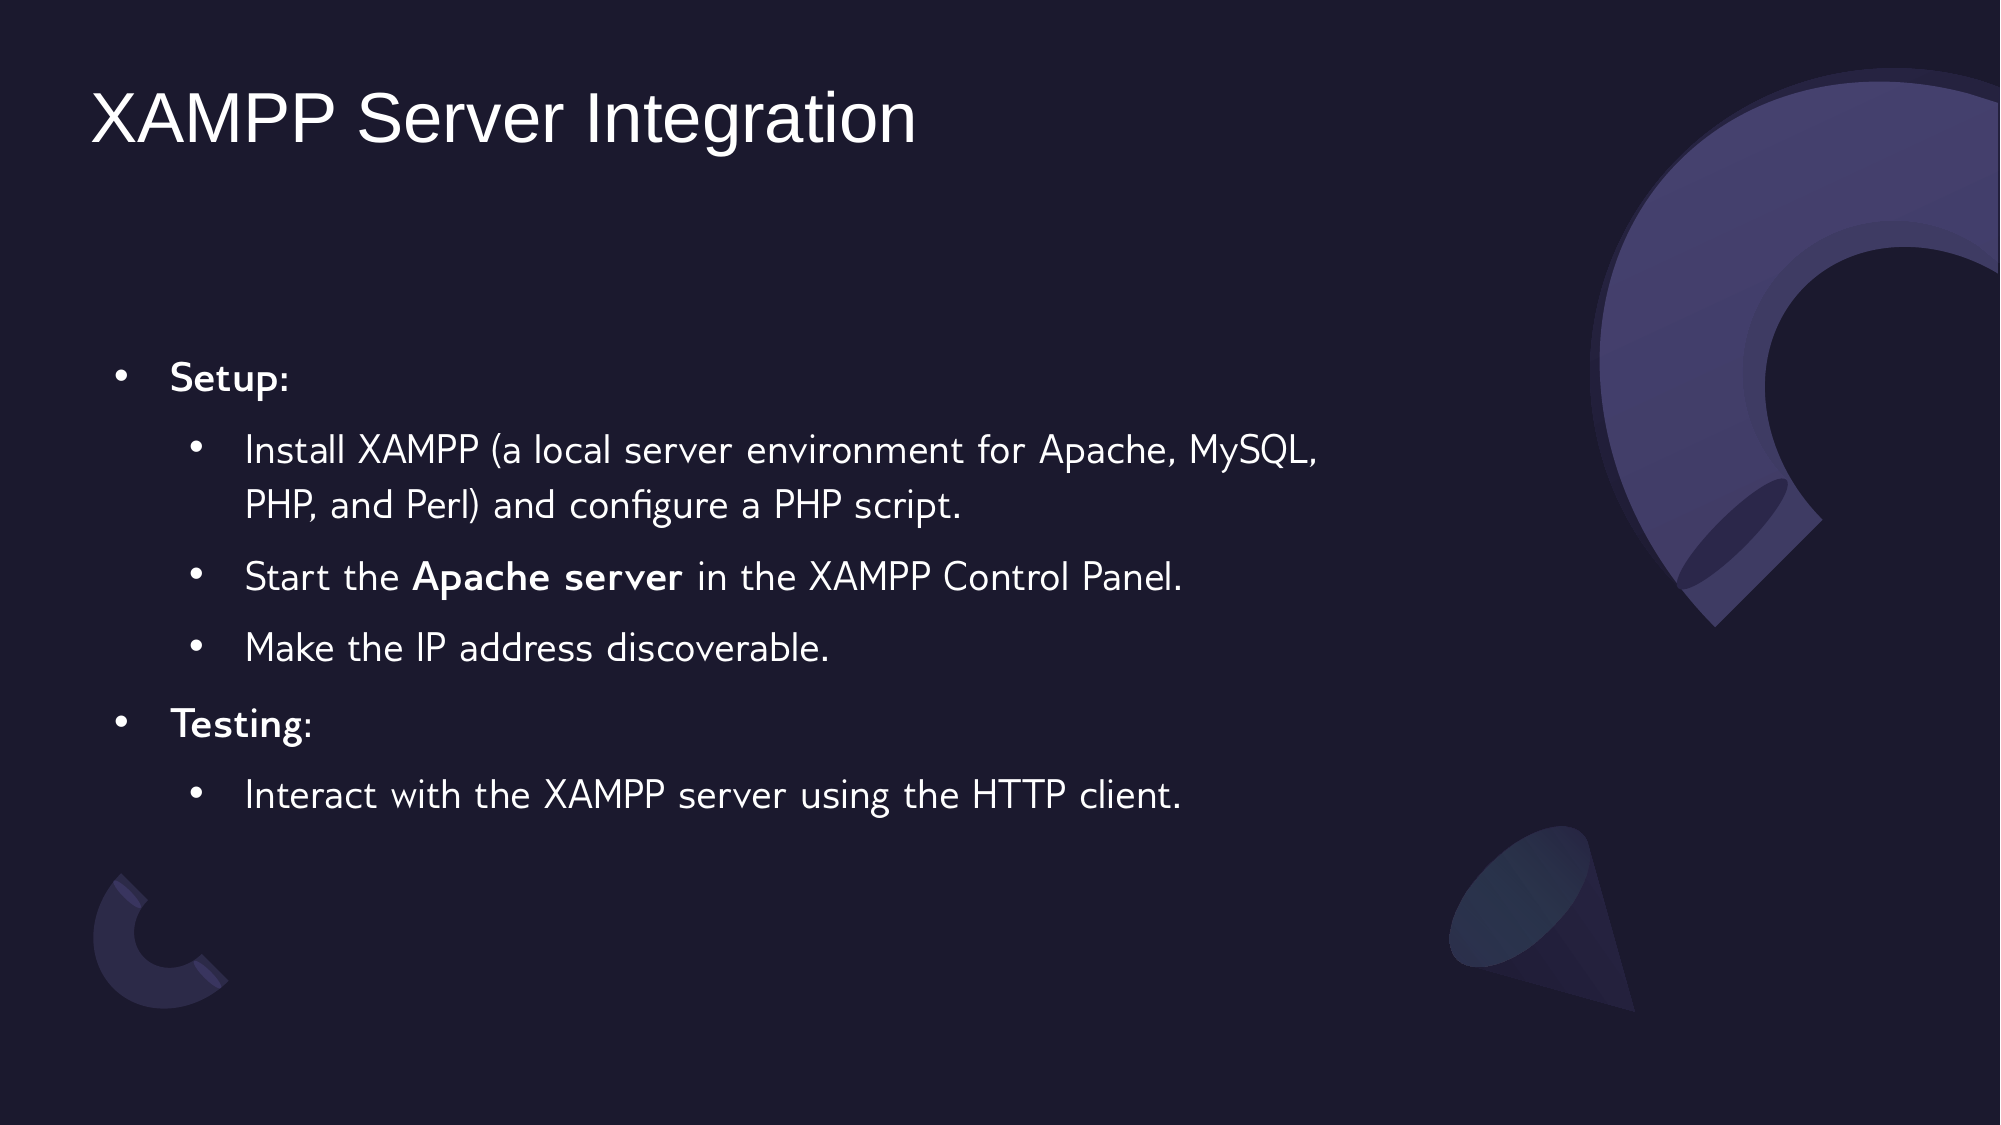

# XAMPP Server Integration
Setup:
Install XAMPP (a local server environment for Apache, MySQL, PHP, and Perl) and configure a PHP script.
Start the Apache server in the XAMPP Control Panel.
Make the IP address discoverable.
Testing:
Interact with the XAMPP server using the HTTP client.